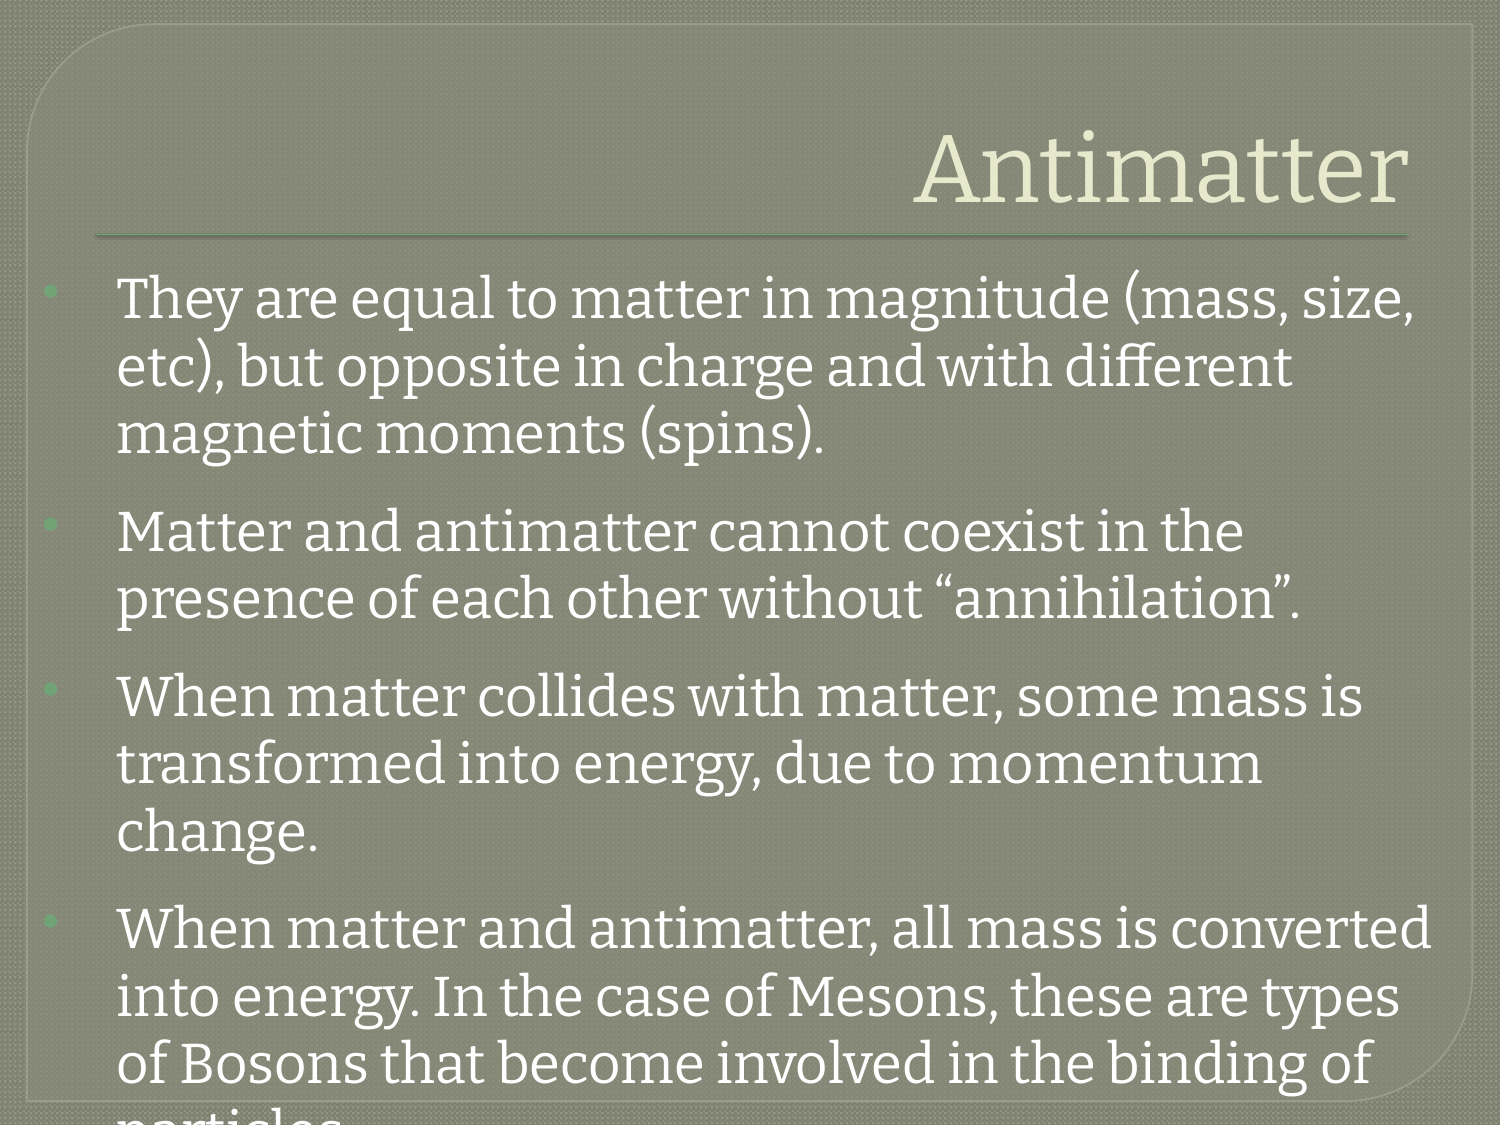

# Antimatter
They are equal to matter in magnitude (mass, size, etc), but opposite in charge and with different magnetic moments (spins).

Matter and antimatter cannot coexist in the presence of each other without “annihilation”.

When matter collides with matter, some mass is transformed into energy, due to momentum change.

When matter and antimatter, all mass is converted into energy. In the case of Mesons, these are types of Bosons that become involved in the binding of particles.